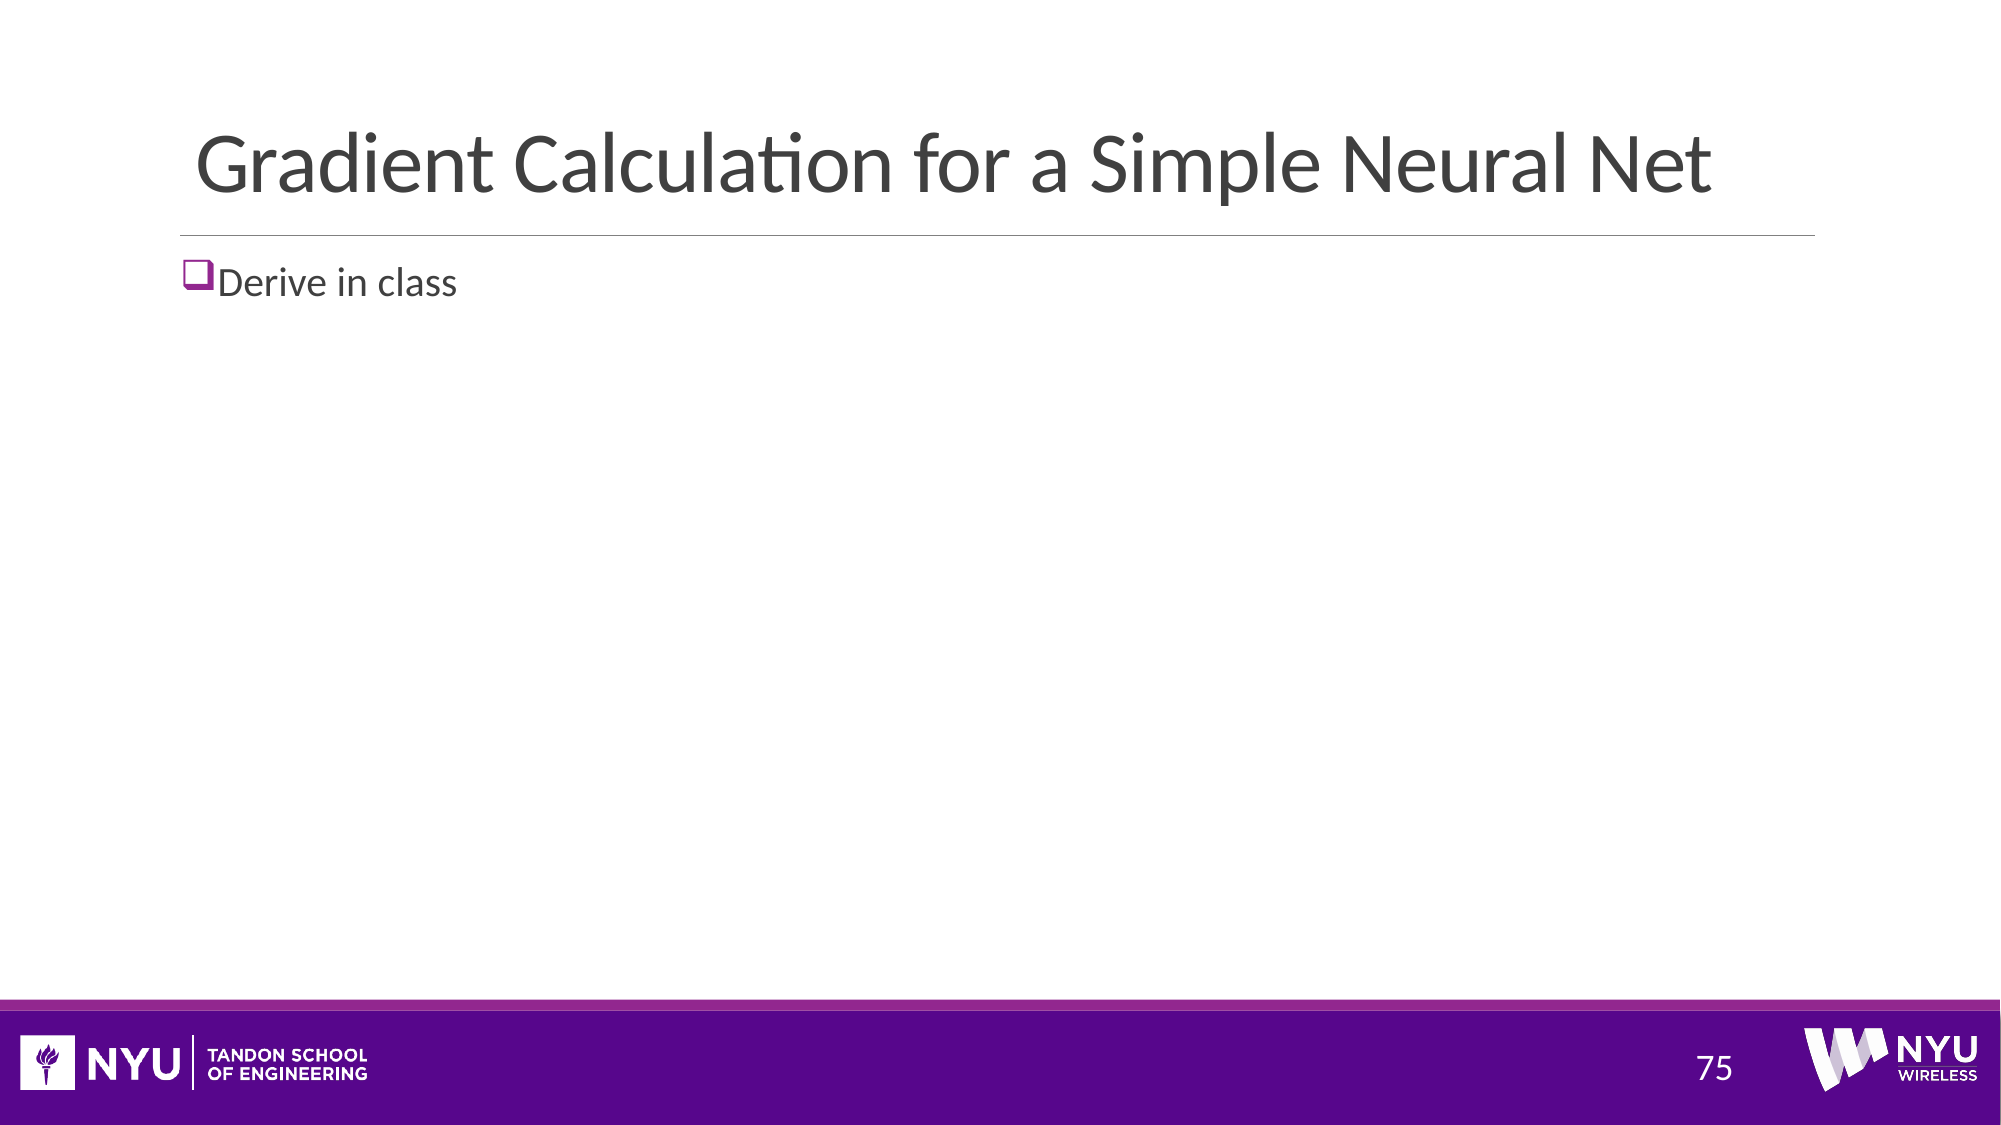

# Gradient Calculation for a Simple Neural Net
Derive in class
75